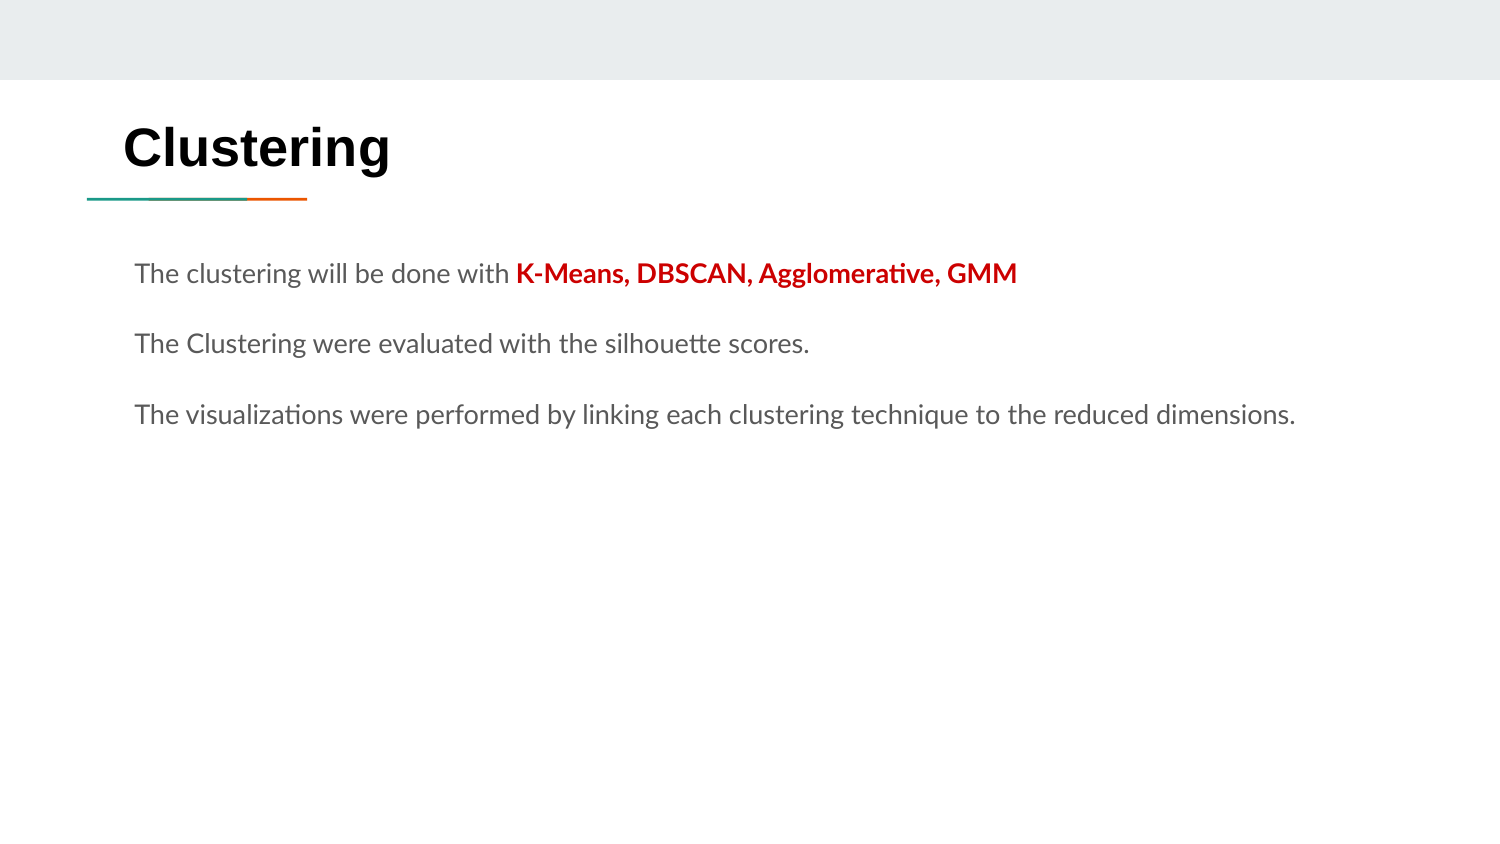

# Clustering
The clustering will be done with K-Means, DBSCAN, Agglomerative, GMM
The Clustering were evaluated with the silhouette scores.
The visualizations were performed by linking each clustering technique to the reduced dimensions.